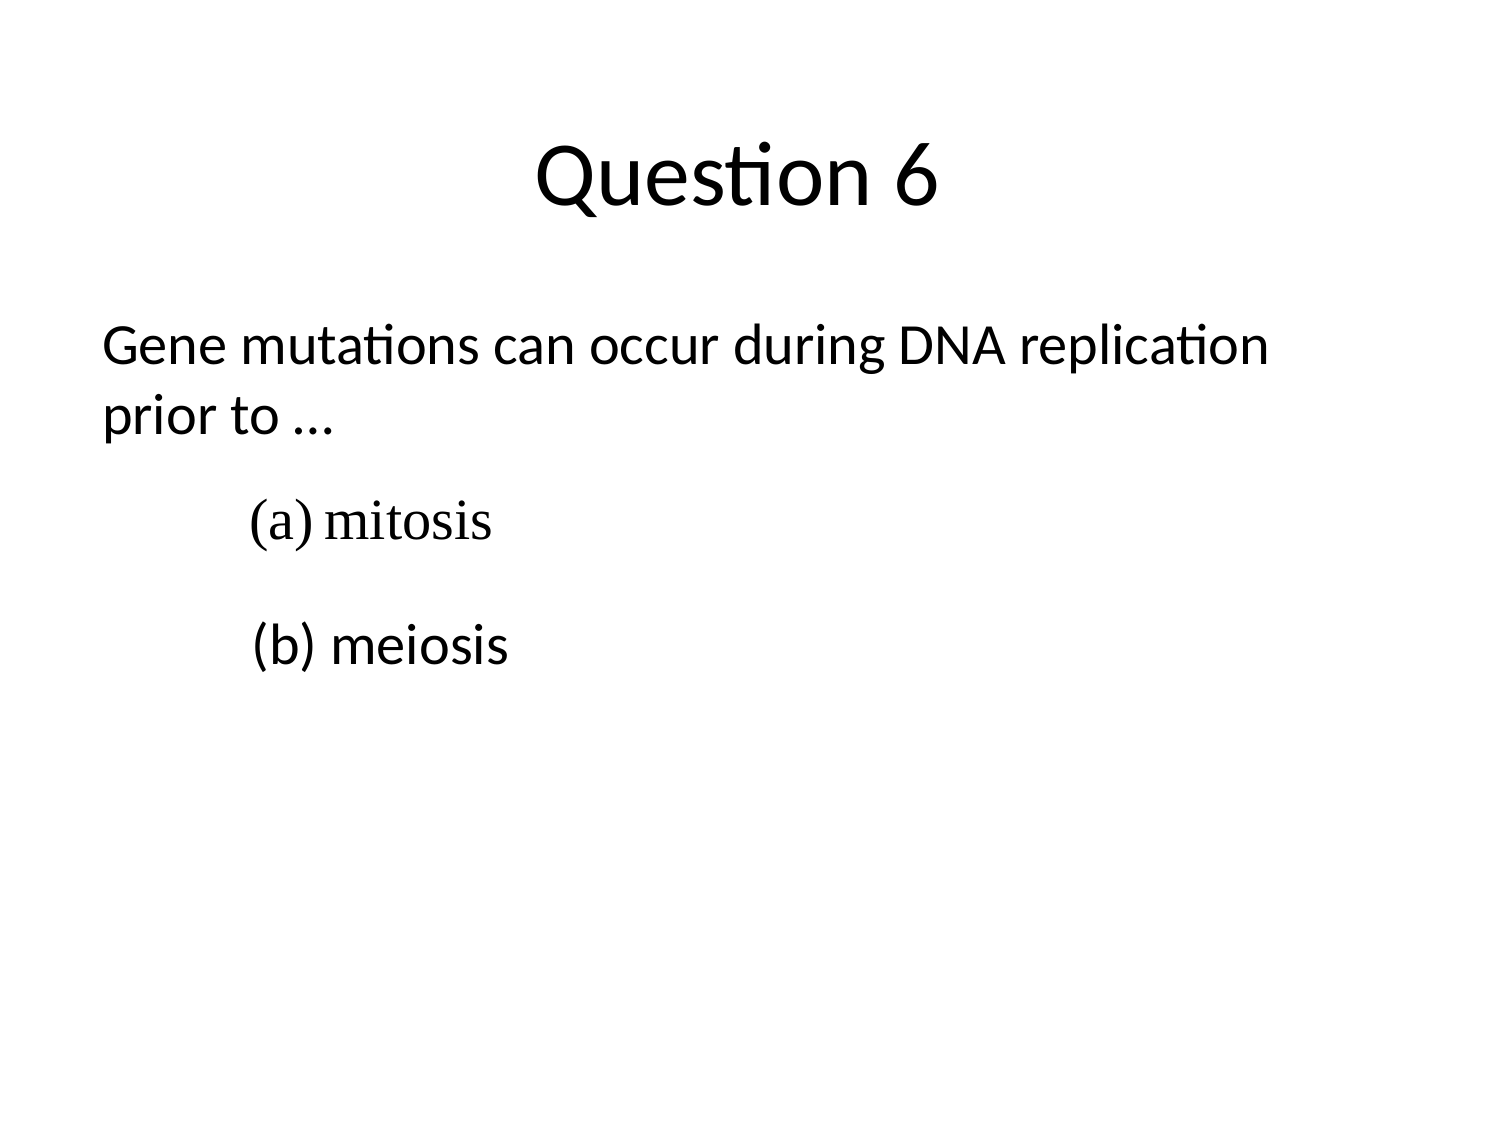

# Question 6
Gene mutations can occur during DNA replication
prior to …
mitosis
(b) meiosis